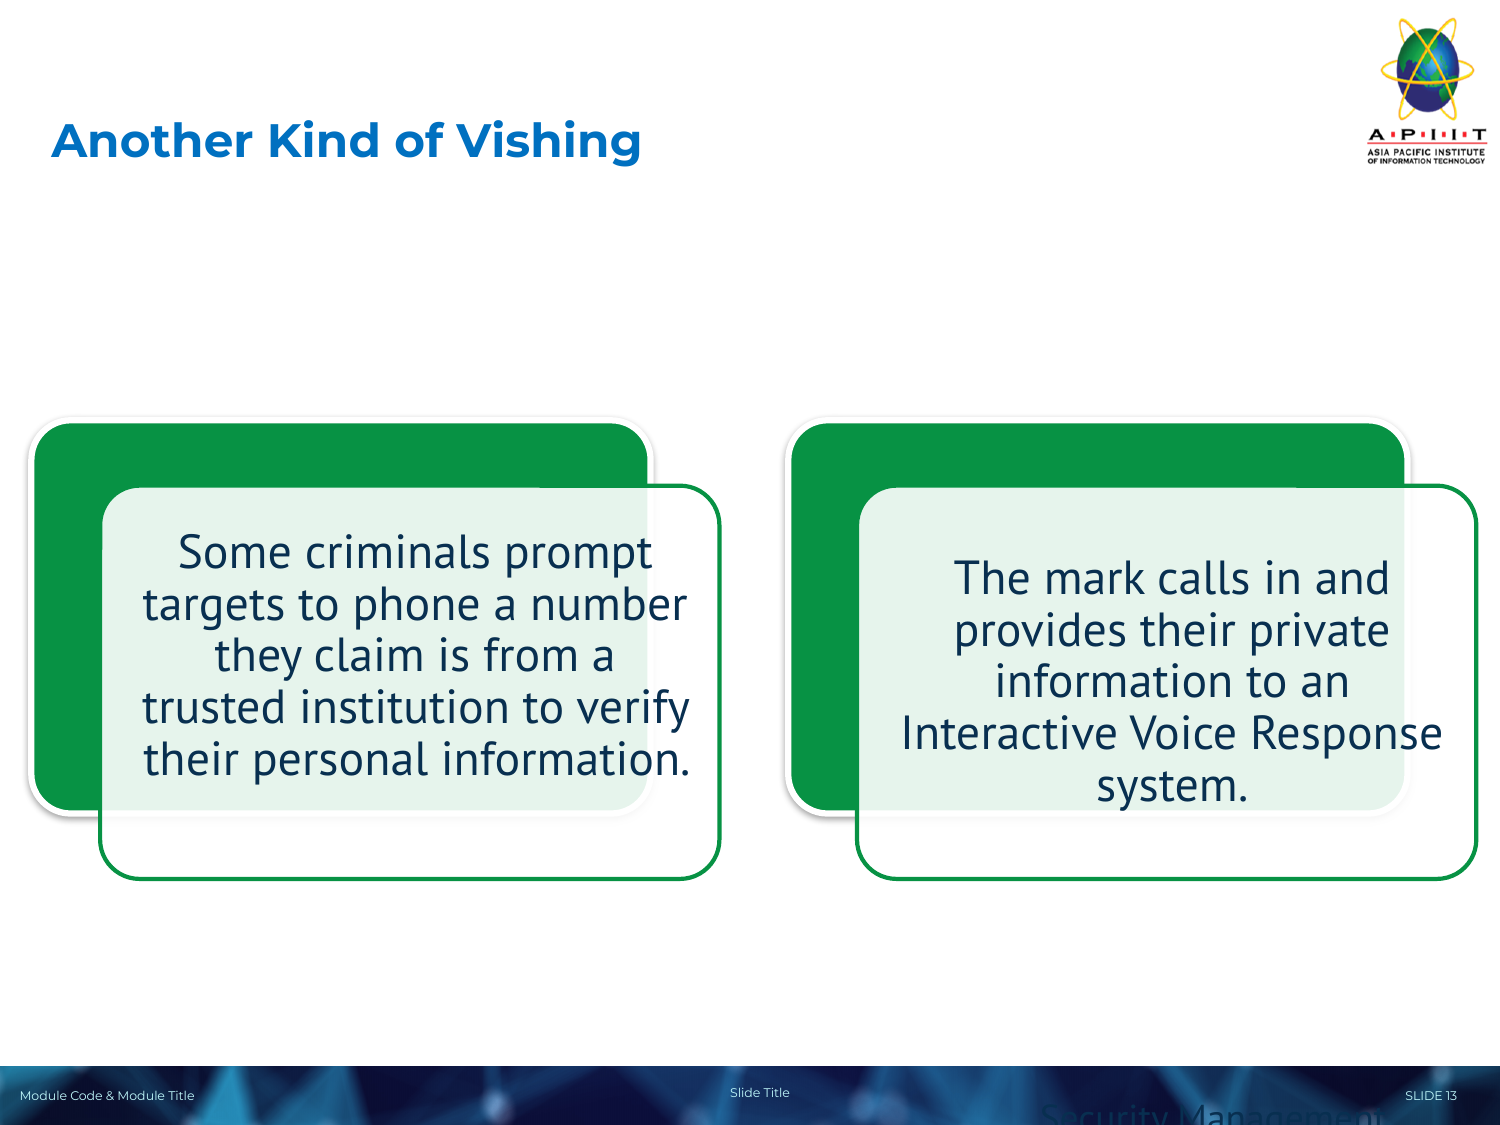

# Another Kind of Vishing
Some criminals prompt targets to phone a number they claim is from a trusted institution to verify their personal information.
The mark calls in and provides their private information to an Interactive Voice Response system.
Security Management